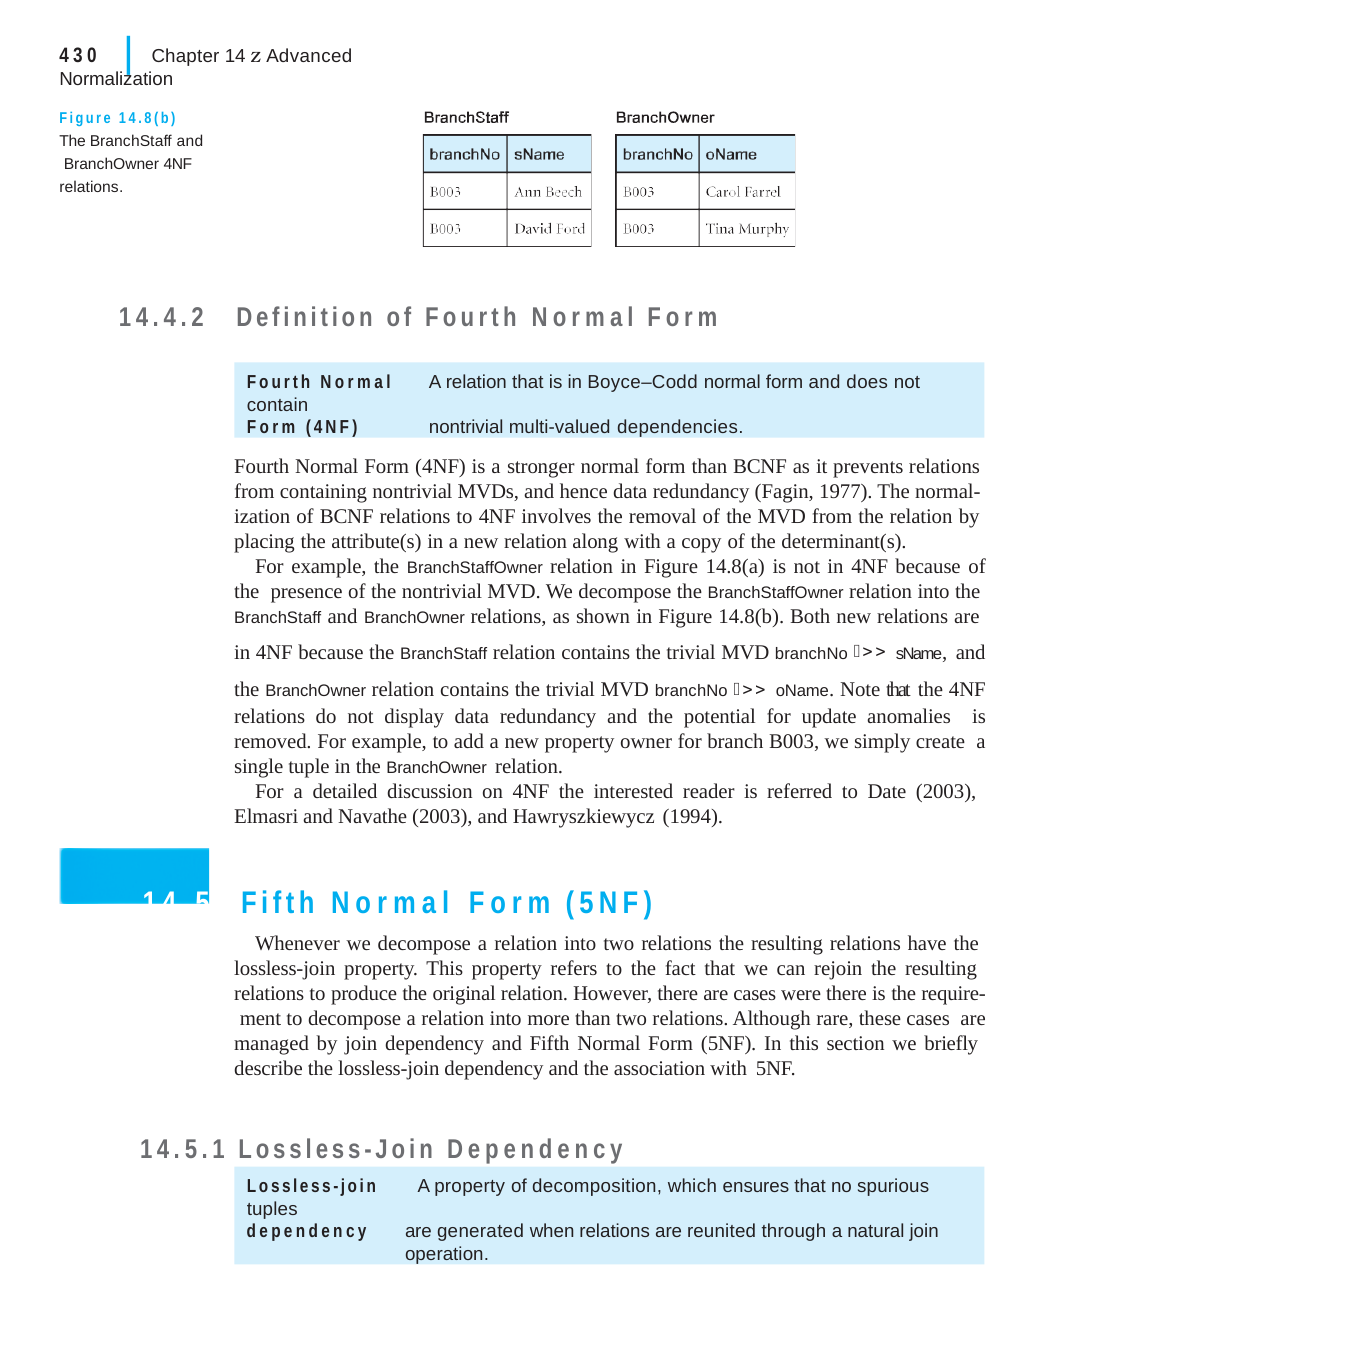

|
430	Chapter 14 z Advanced Normalization
Figure 14.8(b)  The BranchStaff and  BranchOwner 4NF  relations.

14.4.2	Definition of Fourth Normal Form
Fourth Normal	A relation that is in Boyce–Codd normal form and does not contain
Form (4NF)	nontrivial multi-valued dependencies.
Fourth Normal Form (4NF) is a stronger normal form than BCNF as it prevents relations  from containing nontrivial MVDs, and hence data redundancy (Fagin, 1977). The normal-  ization of BCNF relations to 4NF involves the removal of the MVD from the relation by  placing the attribute(s) in a new relation along with a copy of the determinant(s).
For example, the BranchStaffOwner relation in Figure 14.8(a) is not in 4NF because of the  presence of the nontrivial MVD. We decompose the BranchStaffOwner relation into the  BranchStaff and BranchOwner relations, as shown in Figure 14.8(b). Both new relations are  in 4NF because the BranchStaff relation contains the trivial MVD branchNo ⎯>> sName,  and the BranchOwner relation contains the trivial MVD branchNo ⎯>> oName. Note that  the 4NF relations do not display data redundancy and the potential for update anomalies  is removed. For example, to add a new property owner for branch B003, we simply create  a single tuple in the BranchOwner relation.
For a detailed discussion on 4NF the interested reader is referred to Date (2003),  Elmasri and Navathe (2003), and Hawryszkiewycz (1994).

14.5	Fifth Normal Form (5NF)
Whenever we decompose a relation into two relations the resulting relations have the  lossless-join property. This property refers to the fact that we can rejoin the resulting  relations to produce the original relation. However, there are cases were there is the require-  ment to decompose a relation into more than two relations. Although rare, these cases  are managed by join dependency and Fifth Normal Form (5NF). In this section we briefly  describe the lossless-join dependency and the association with 5NF.

14.5.1	Lossless-Join Dependency

Lossless-join	A property of decomposition, which ensures that no spurious tuples
dependency	are generated when relations are reunited through a natural join  operation.